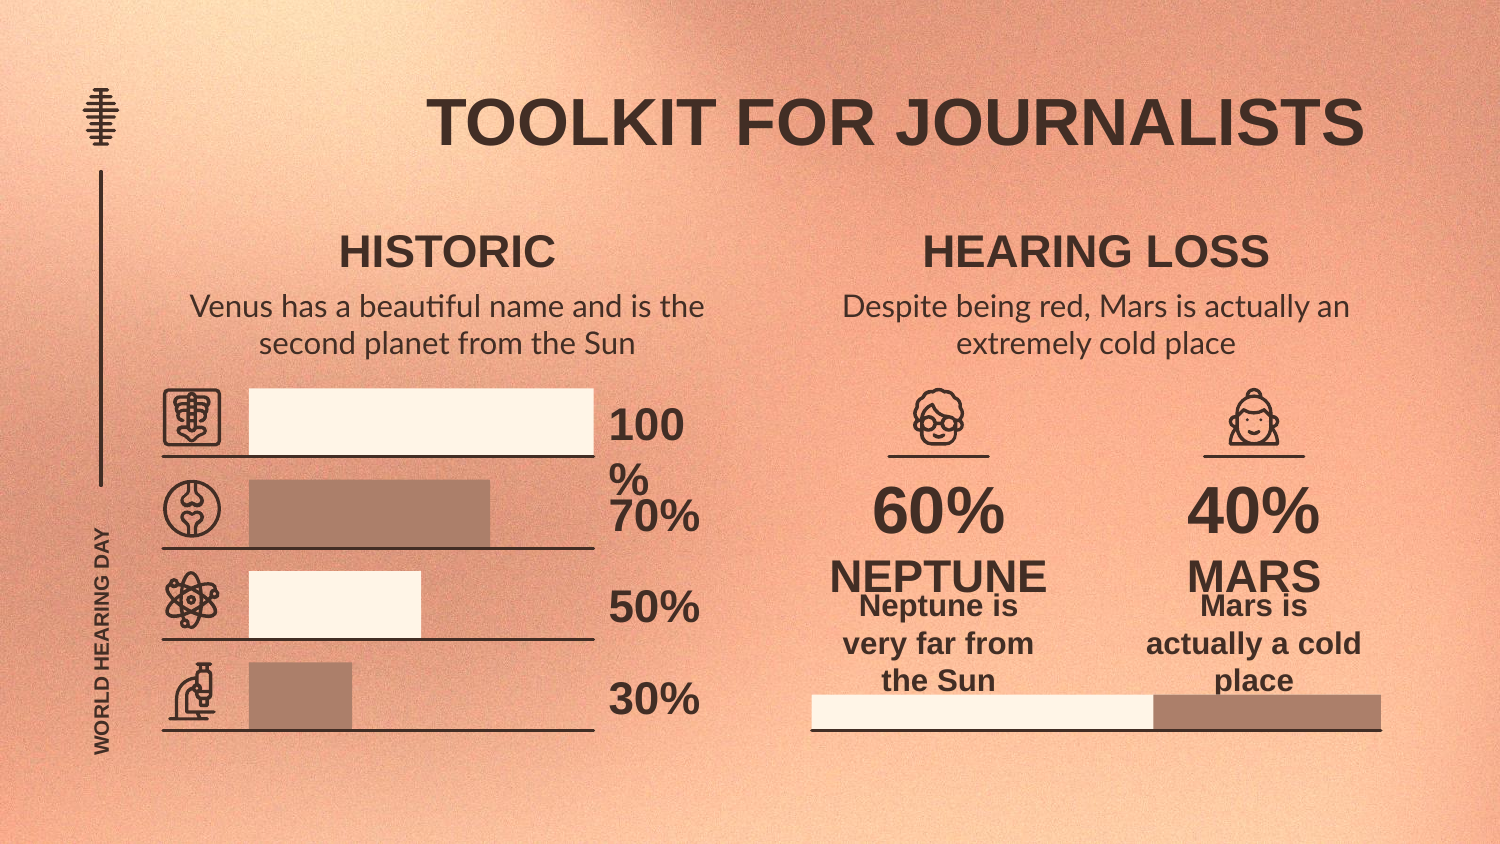

# TOOLKIT FOR JOURNALISTS
HISTORIC
HEARING LOSS
Venus has a beautiful name and is the second planet from the Sun
Despite being red, Mars is actually an extremely cold place

100%

60%
40%
70%

NEPTUNE
MARS
50%

WORLD HEARING DAY
Neptune is very far from the Sun
Mars is actually a cold place
30%